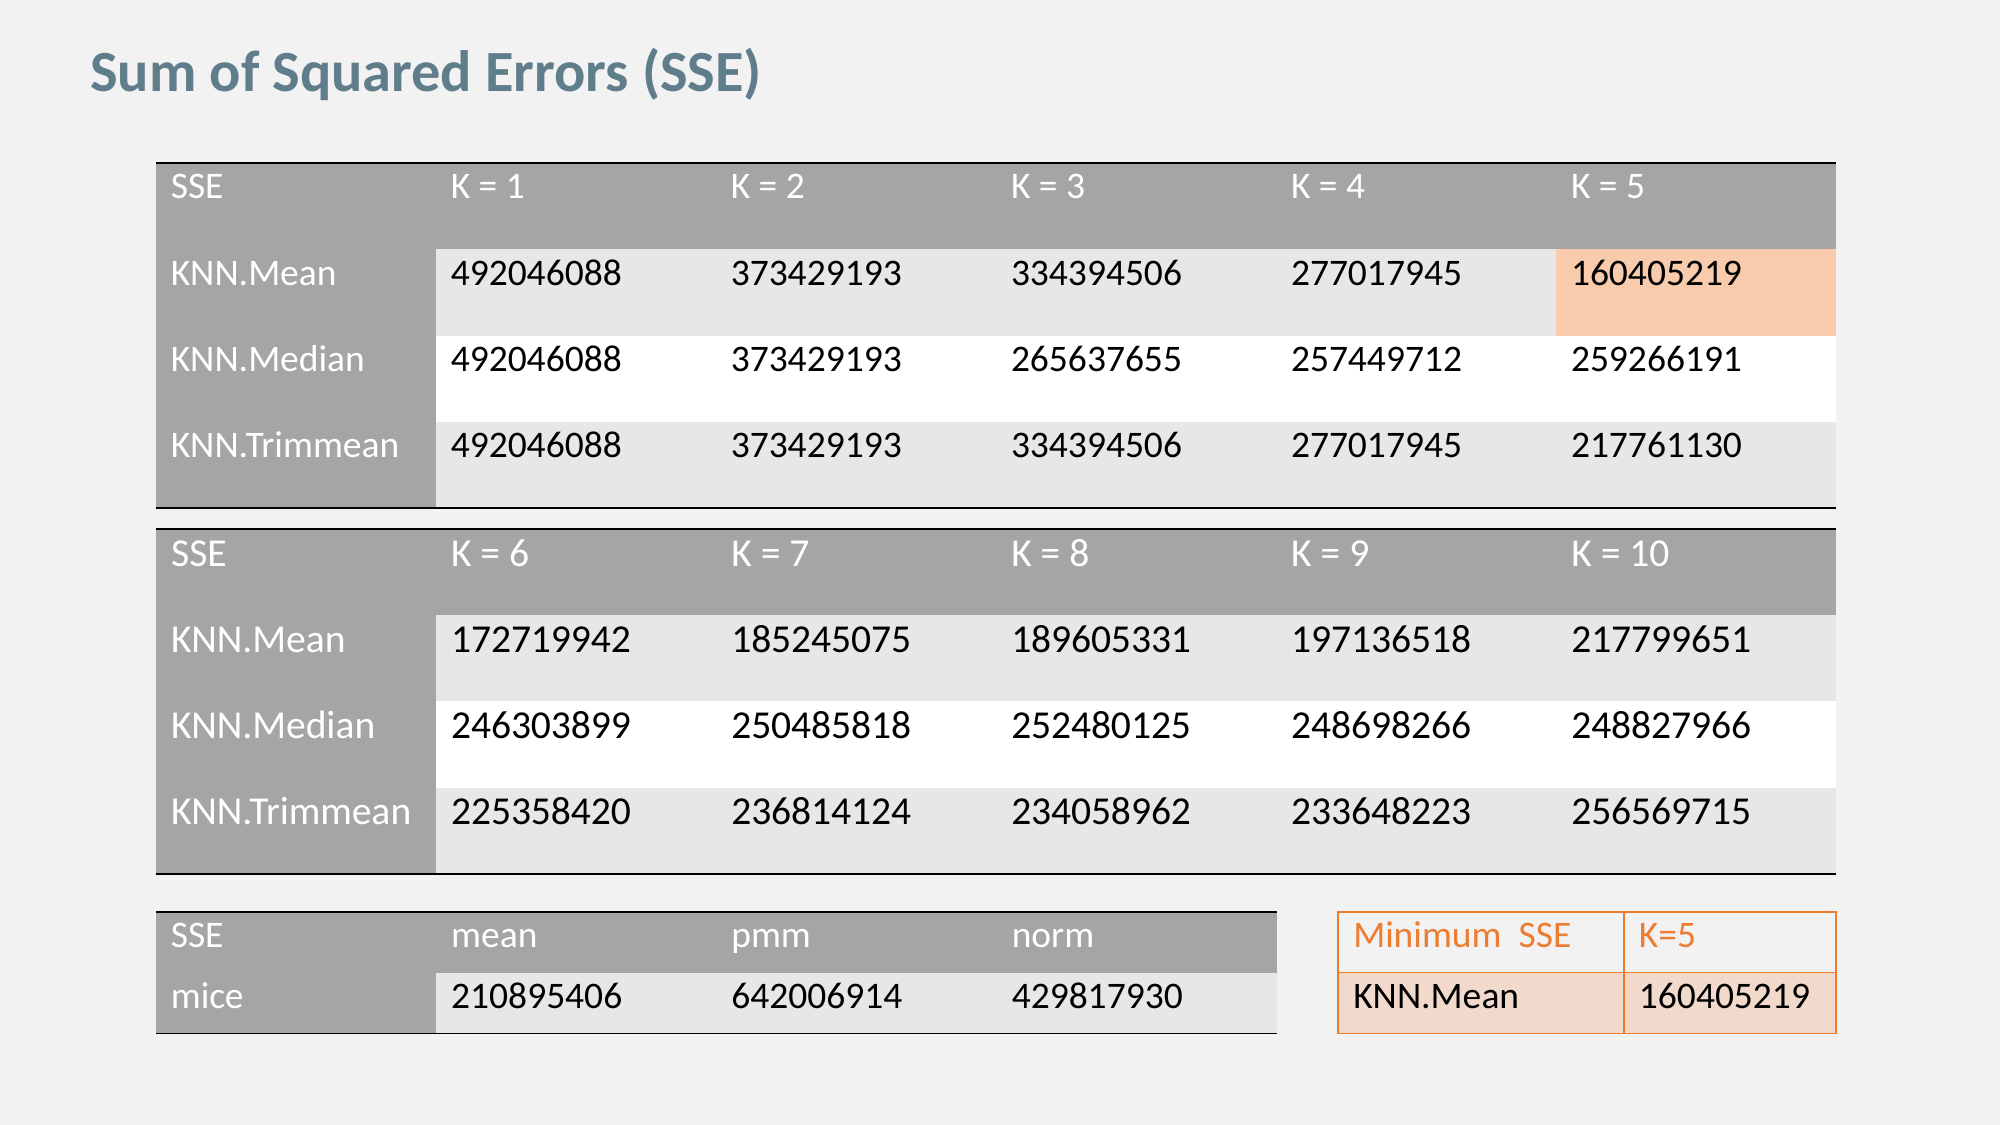

Sum of Squared Errors (SSE)
| SSE | K = 1 | K = 2 | K = 3 | K = 4 | K = 5 |
| --- | --- | --- | --- | --- | --- |
| KNN.Mean | 492046088 | 373429193 | 334394506 | 277017945 | 160405219 |
| KNN.Median | 492046088 | 373429193 | 265637655 | 257449712 | 259266191 |
| KNN.Trimmean | 492046088 | 373429193 | 334394506 | 277017945 | 217761130 |
| SSE | K = 6 | K = 7 | K = 8 | K = 9 | K = 10 |
| --- | --- | --- | --- | --- | --- |
| KNN.Mean | 172719942 | 185245075 | 189605331 | 197136518 | 217799651 |
| KNN.Median | 246303899 | 250485818 | 252480125 | 248698266 | 248827966 |
| KNN.Trimmean | 225358420 | 236814124 | 234058962 | 233648223 | 256569715 |
| SSE | mean | pmm | norm |
| --- | --- | --- | --- |
| mice | 210895406 | 642006914 | 429817930 |
| Minimum SSE | K=5 |
| --- | --- |
| KNN.Mean | 160405219 |